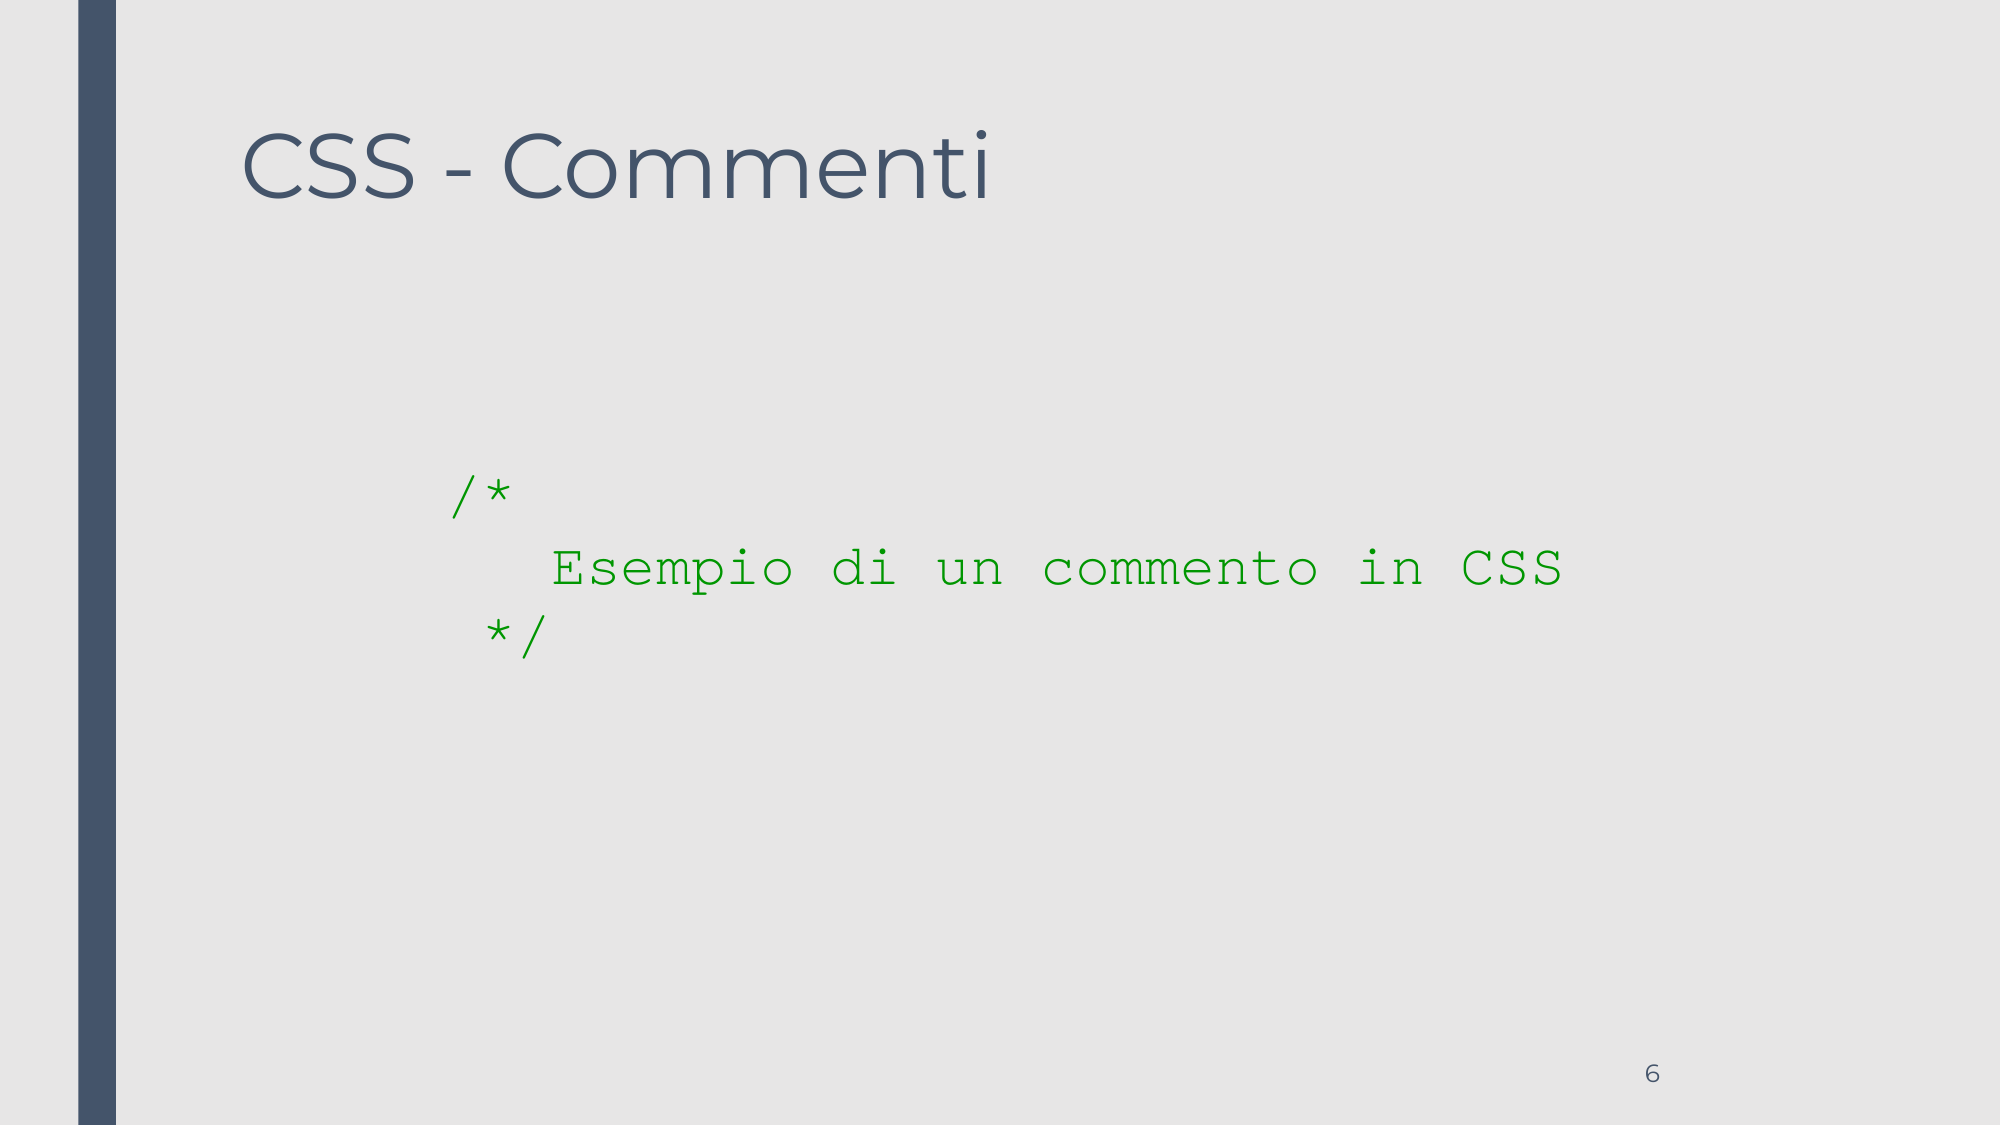

# CSS - Commenti
/*
   Esempio di un commento in CSS
 */
6